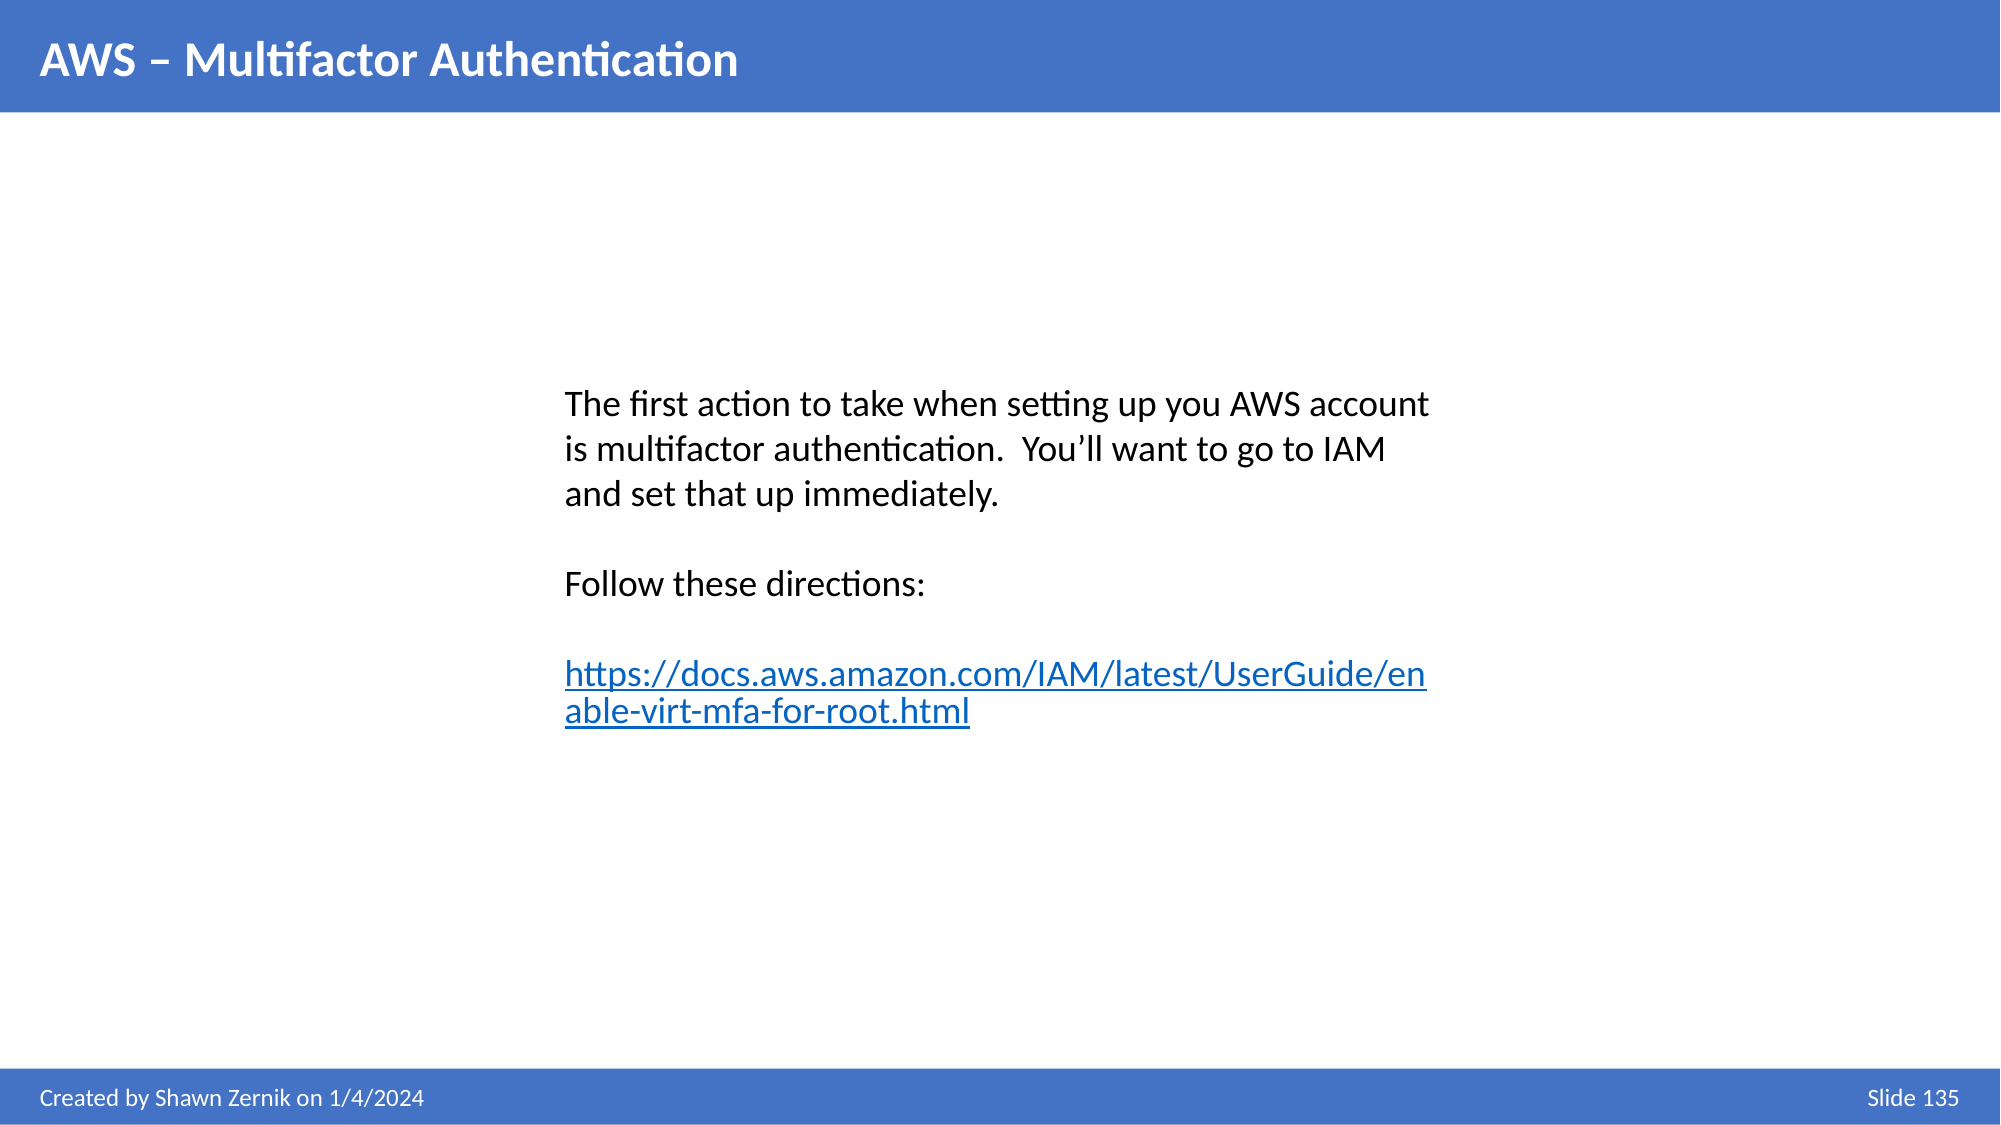

AWS – Multifactor Authentication
The first action to take when setting up you AWS account is multifactor authentication.  You’ll want to go to IAM and set that up immediately.

Follow these directions:

https://docs.aws.amazon.com/IAM/latest/UserGuide/enable-virt-mfa-for-root.html

Created by Shawn Zernik on 1/4/2024
Slide 135